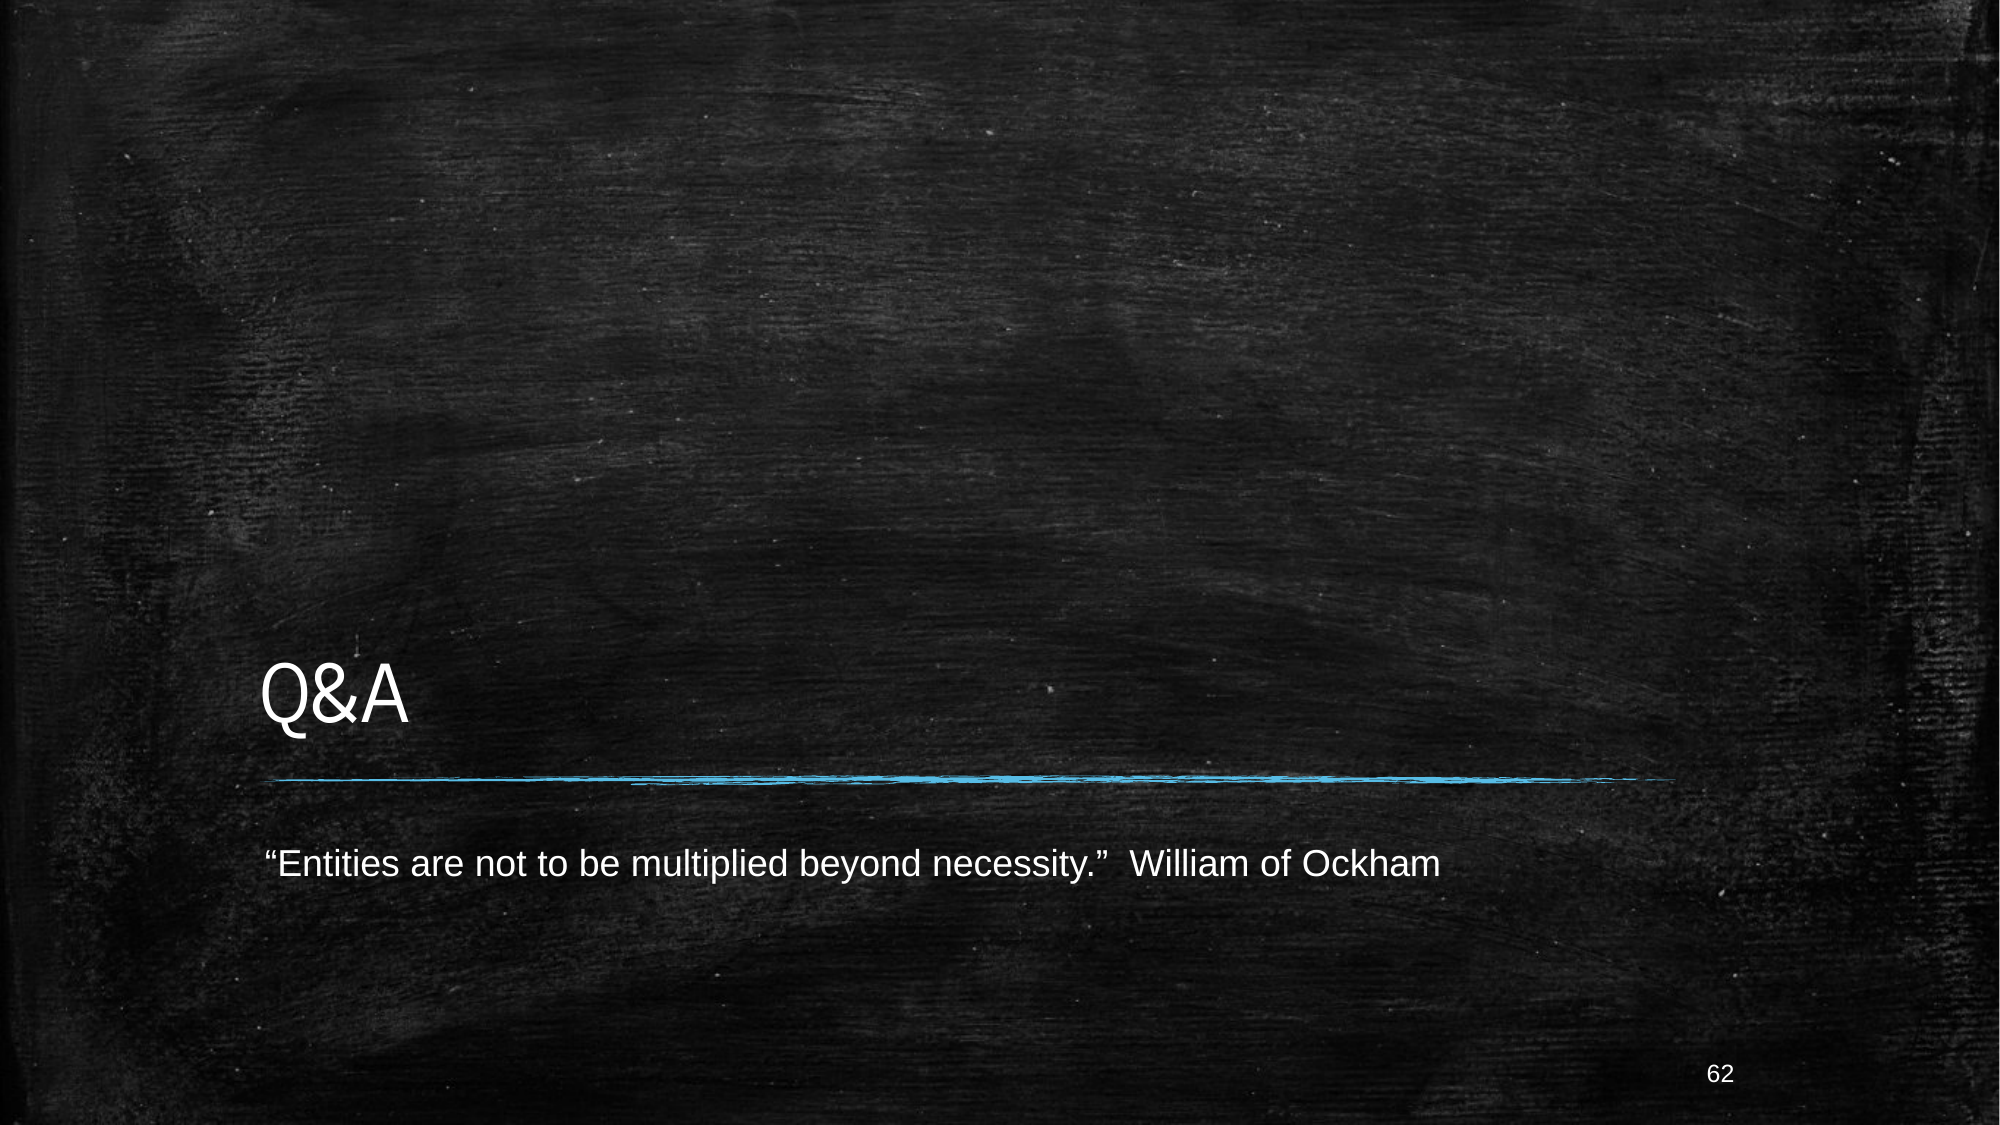

# Q&A
“Entities are not to be multiplied beyond necessity.”  William of Ockham
62